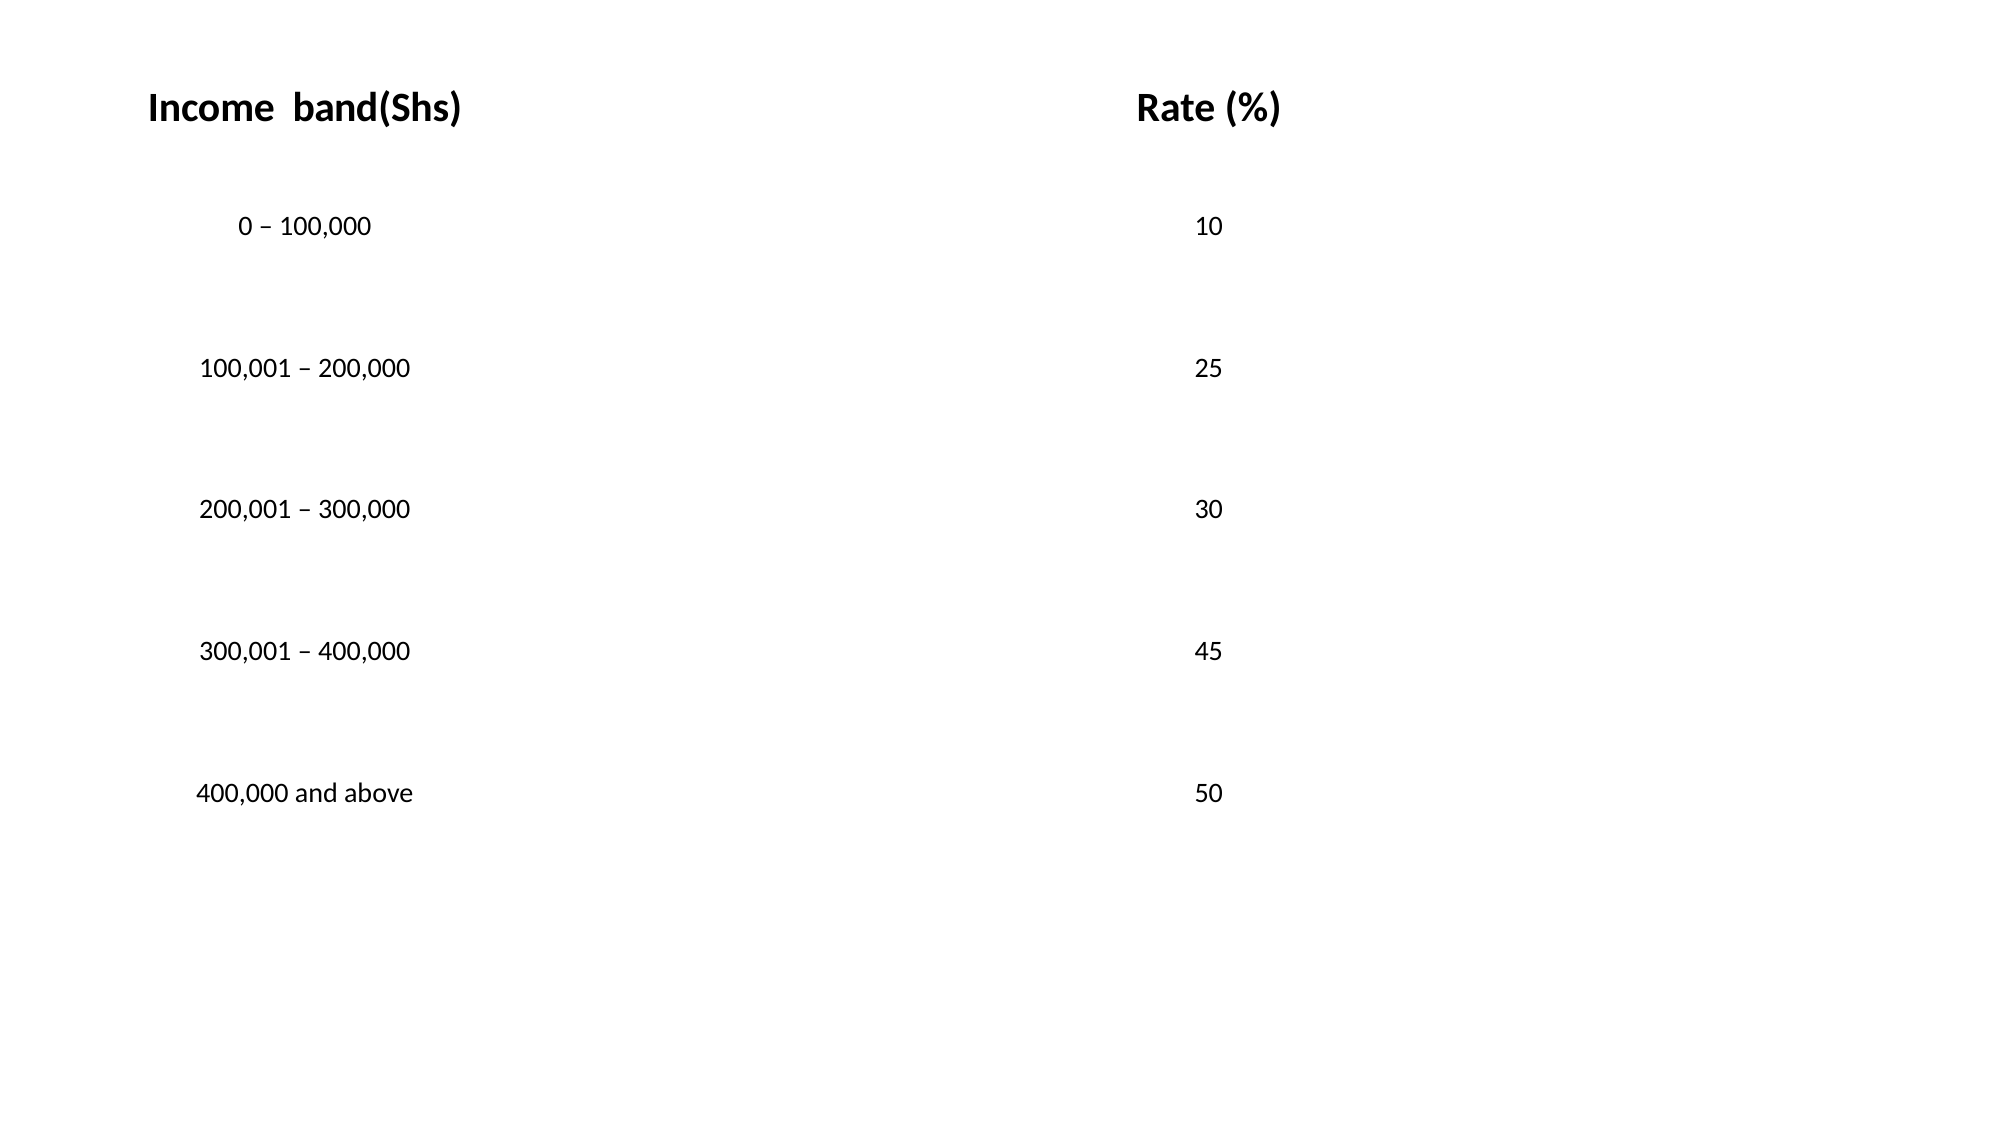

| Income band(Shs) |  | Rate (%) |  |
| --- | --- | --- | --- |
| 0 – 100,000 |  | 10 |  |
| 100,001 – 200,000 |  | 25 |  |
| 200,001 – 300,000 |  | 30 |  |
| 300,001 – 400,000 |  | 45 |  |
| 400,000 and above |  | 50 |  |